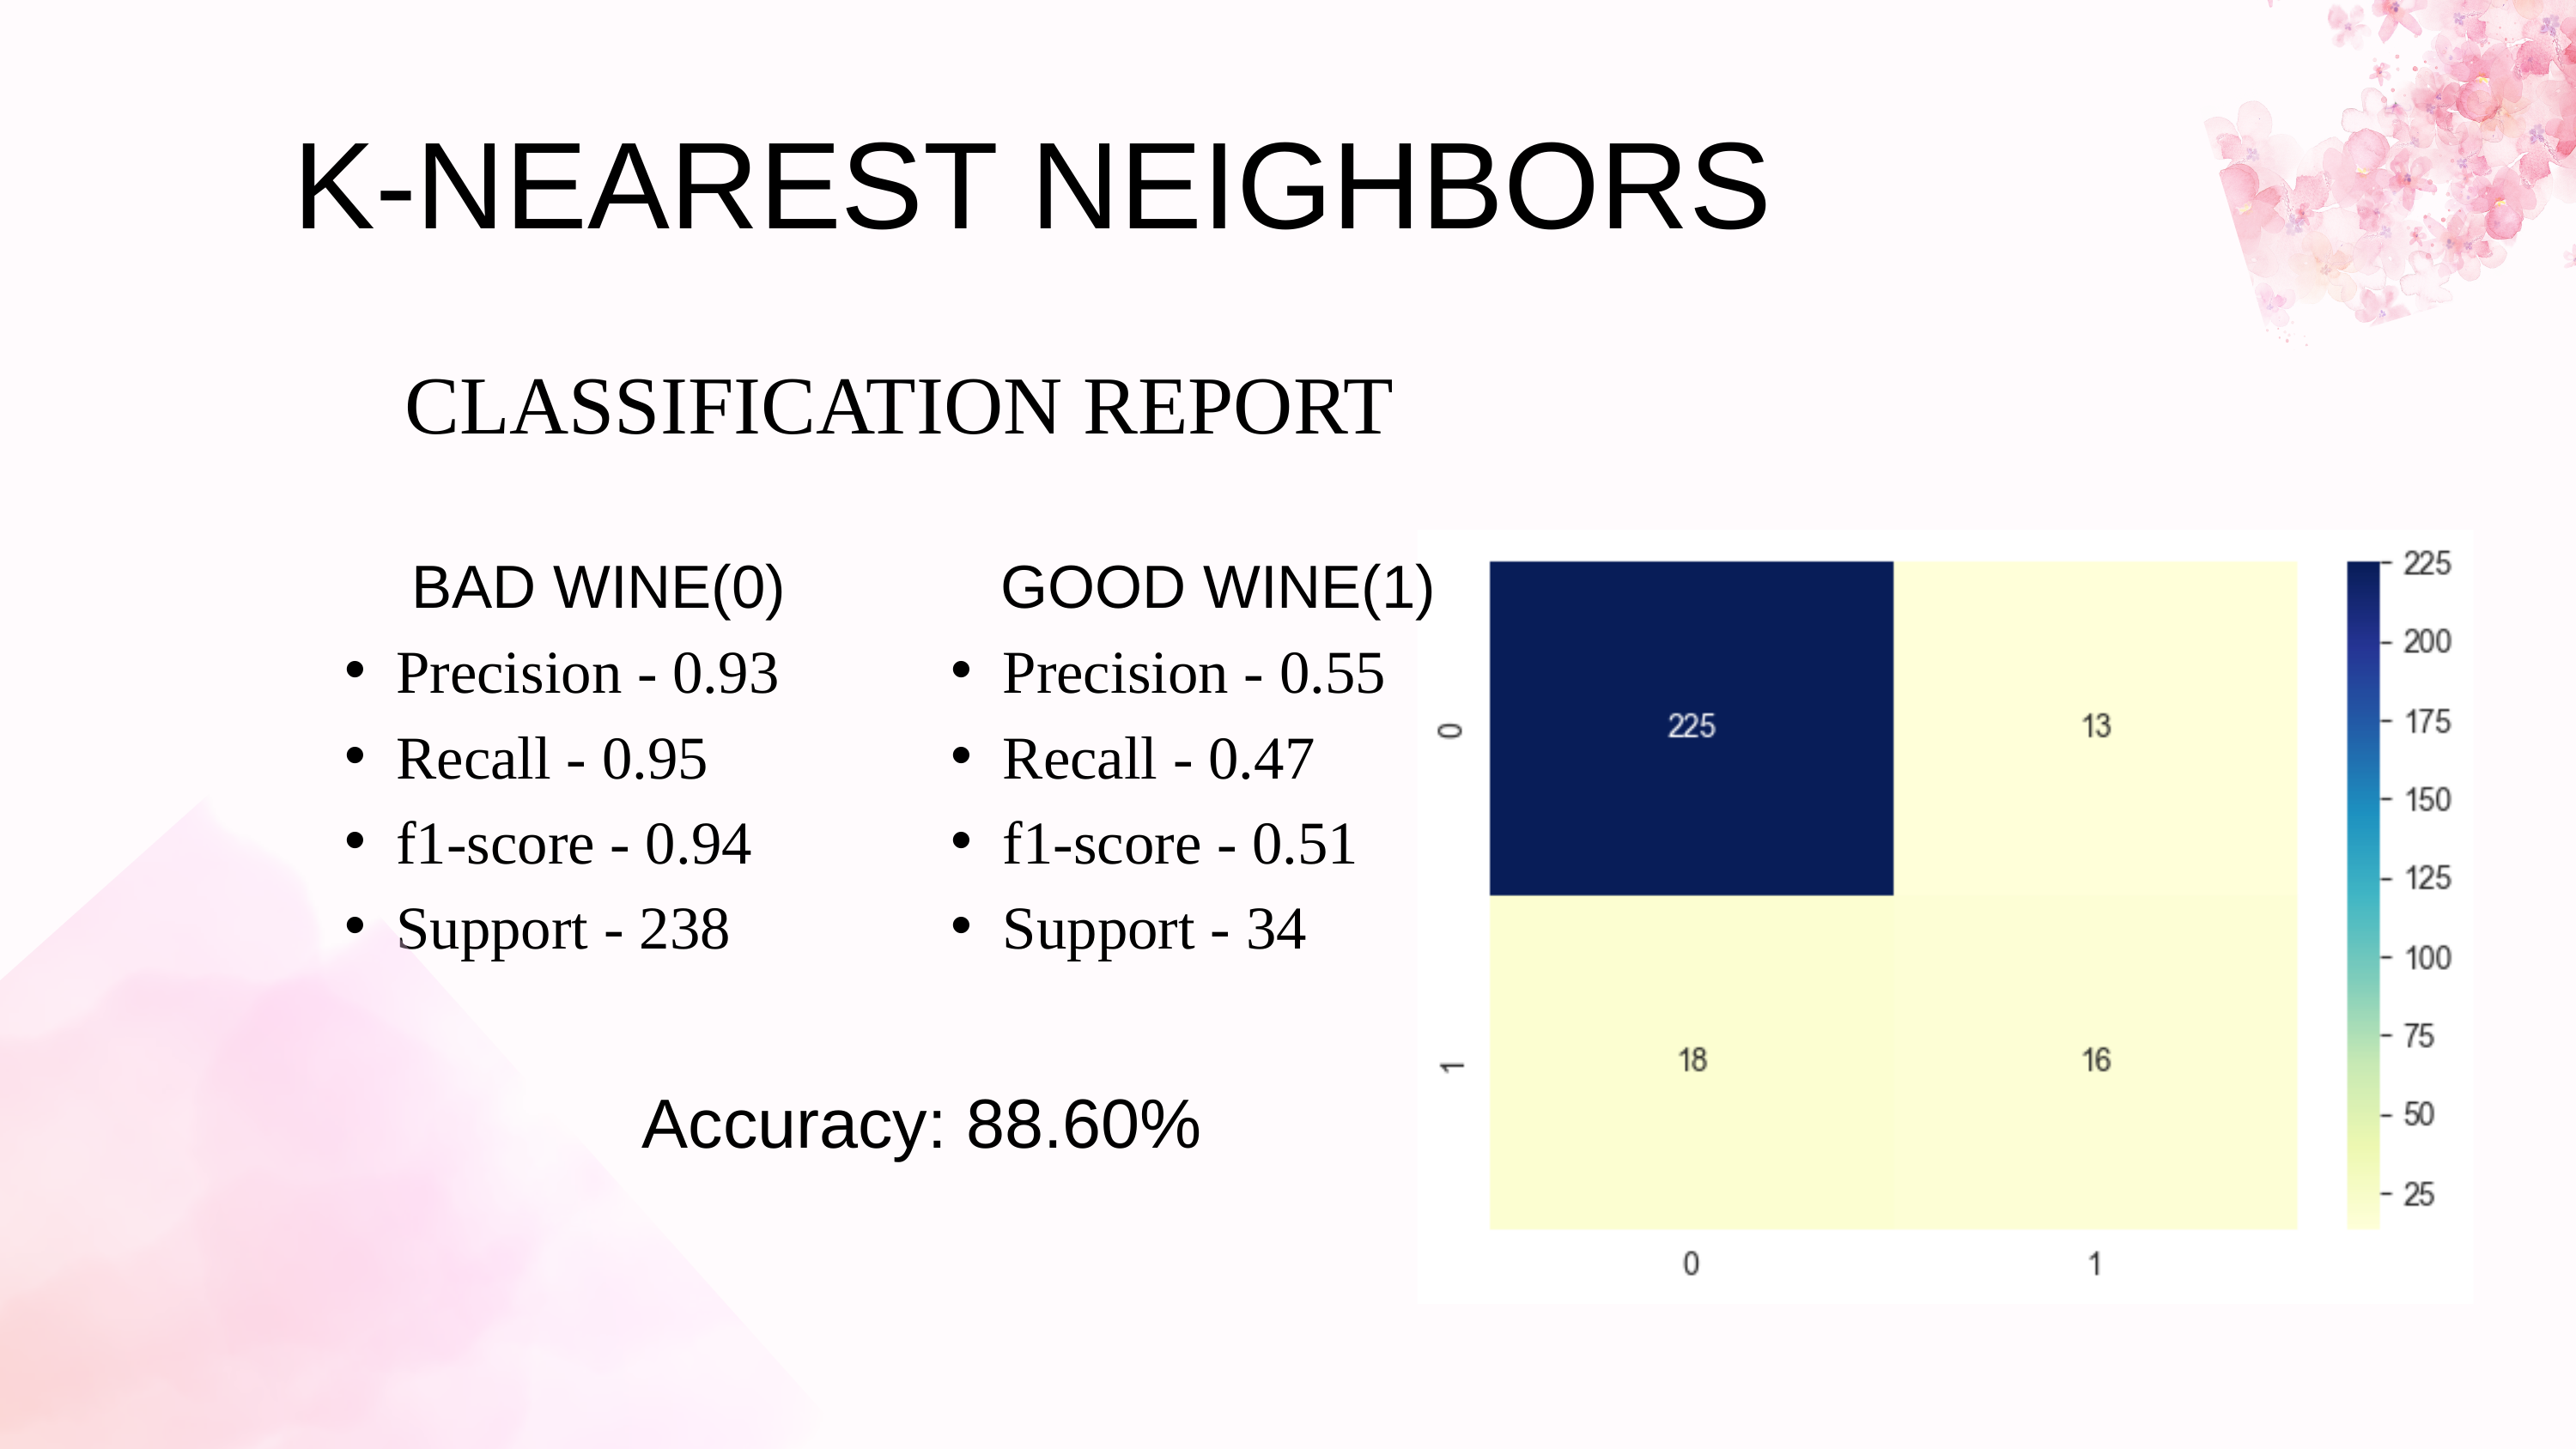

K-NEAREST NEIGHBORS
CLASSIFICATION REPORT

       BAD WINE(0)
Precision - 0.93
Recall - 0.95
f1-score - 0.94
Support - 238
      GOOD WINE(1)
Precision - 0.55
Recall - 0.47
f1-score - 0.51
Support - 34

Accuracy: 88.60%